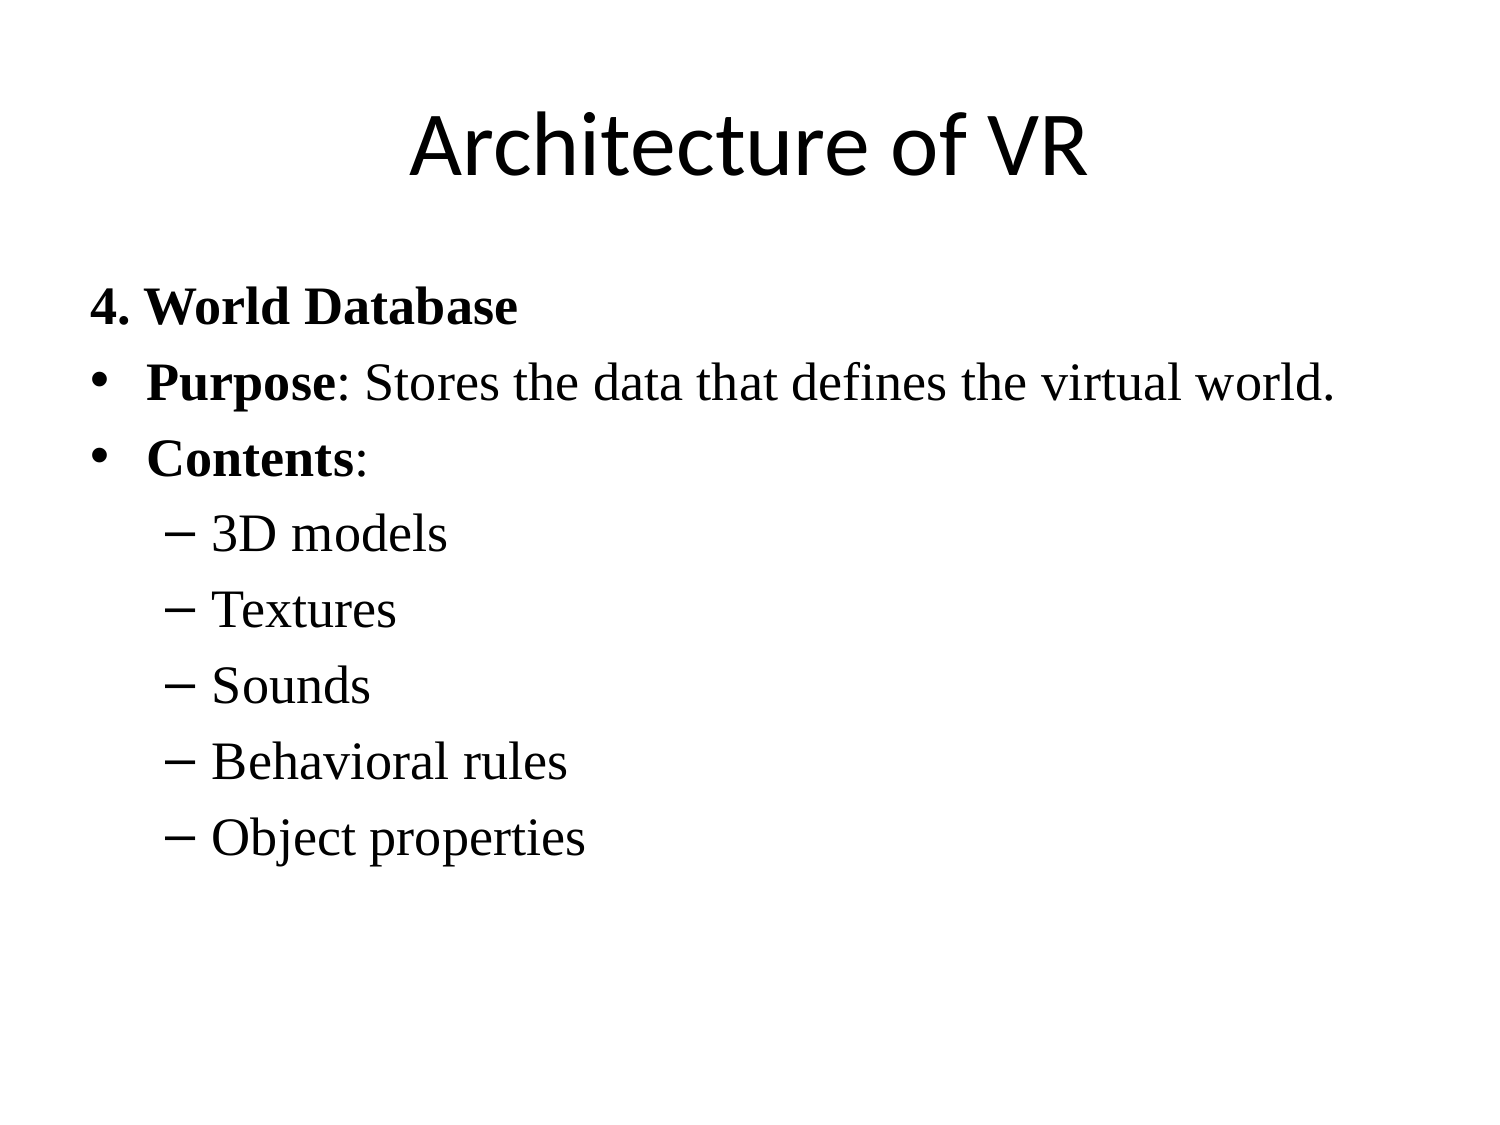

# Architecture of VR
4. World Database
Purpose: Stores the data that defines the virtual world.
Contents:
3D models
Textures
Sounds
Behavioral rules
Object properties